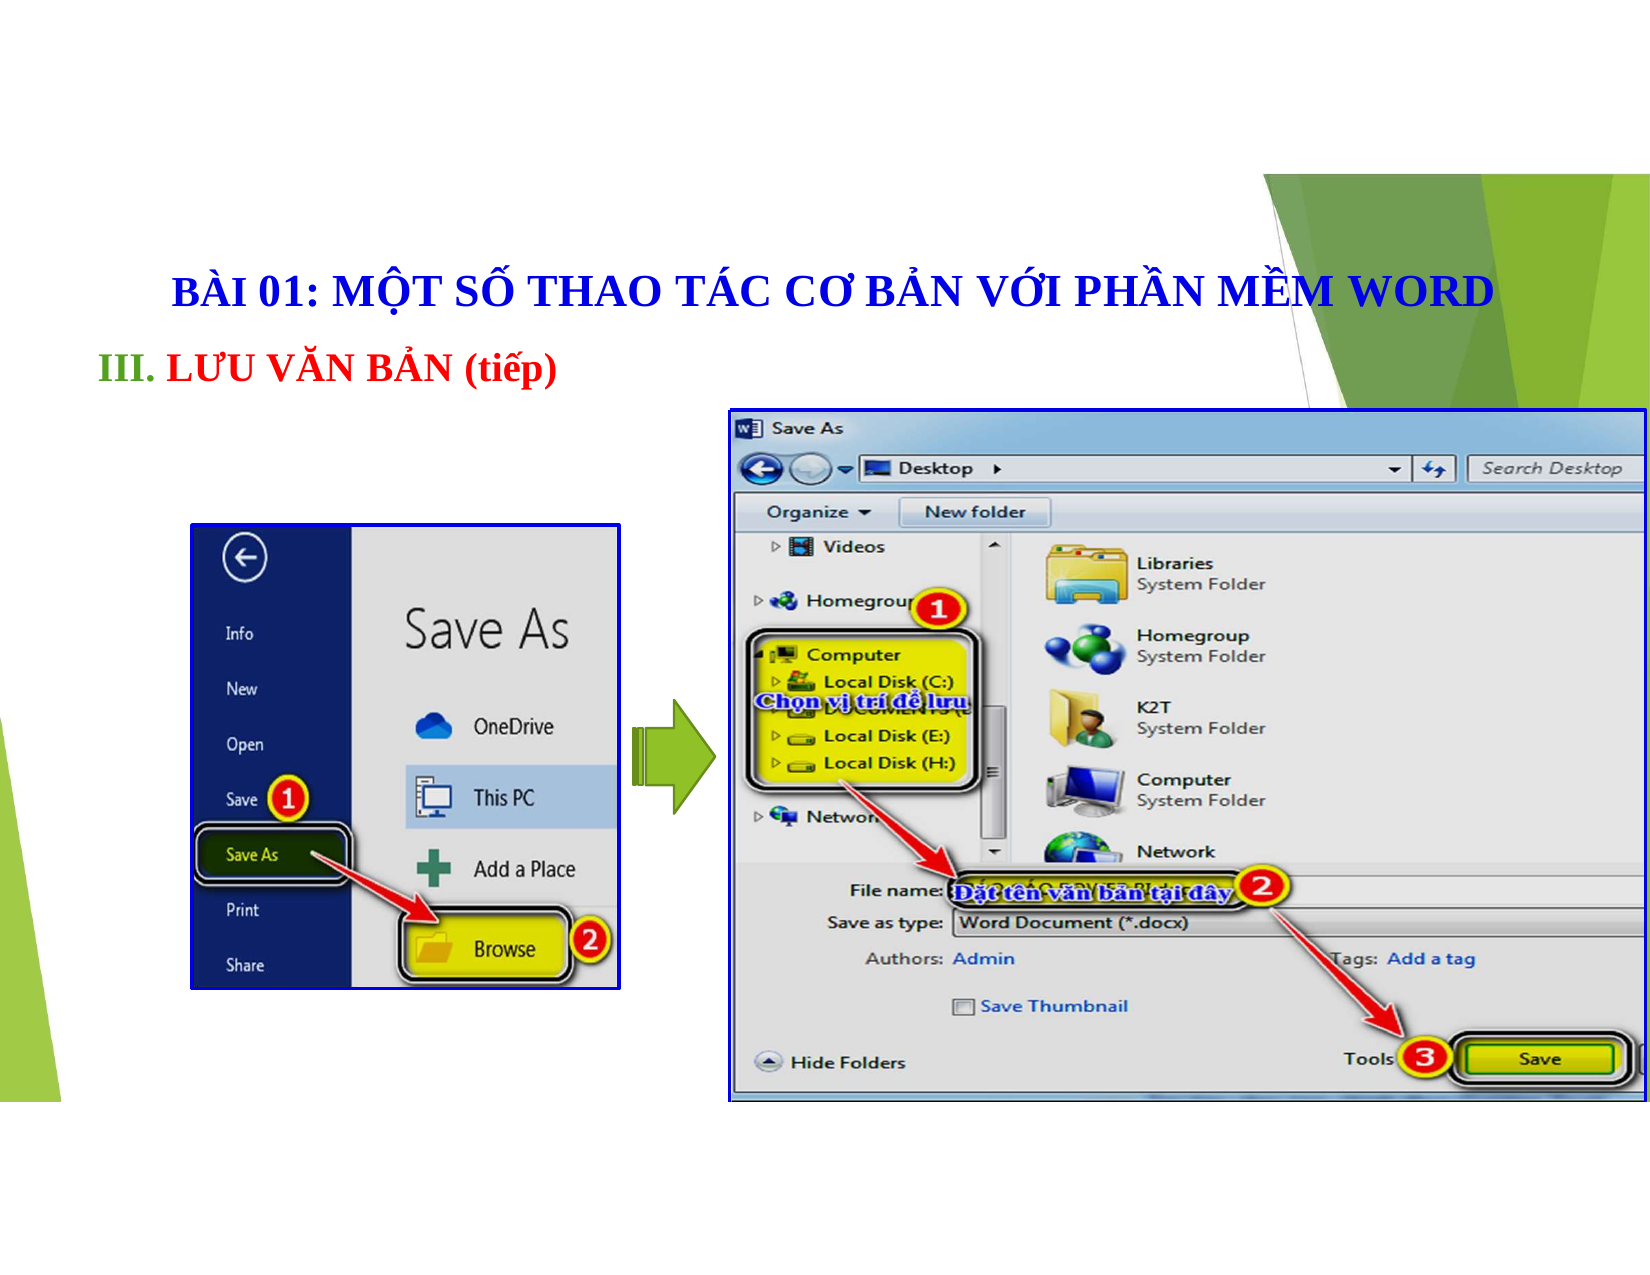

BÀI 01: MỘT SỐ THAO TÁC CƠ BẢN VỚI PHẦN MỀM WORD
III. LƯU VĂN BẢN (tiếp)